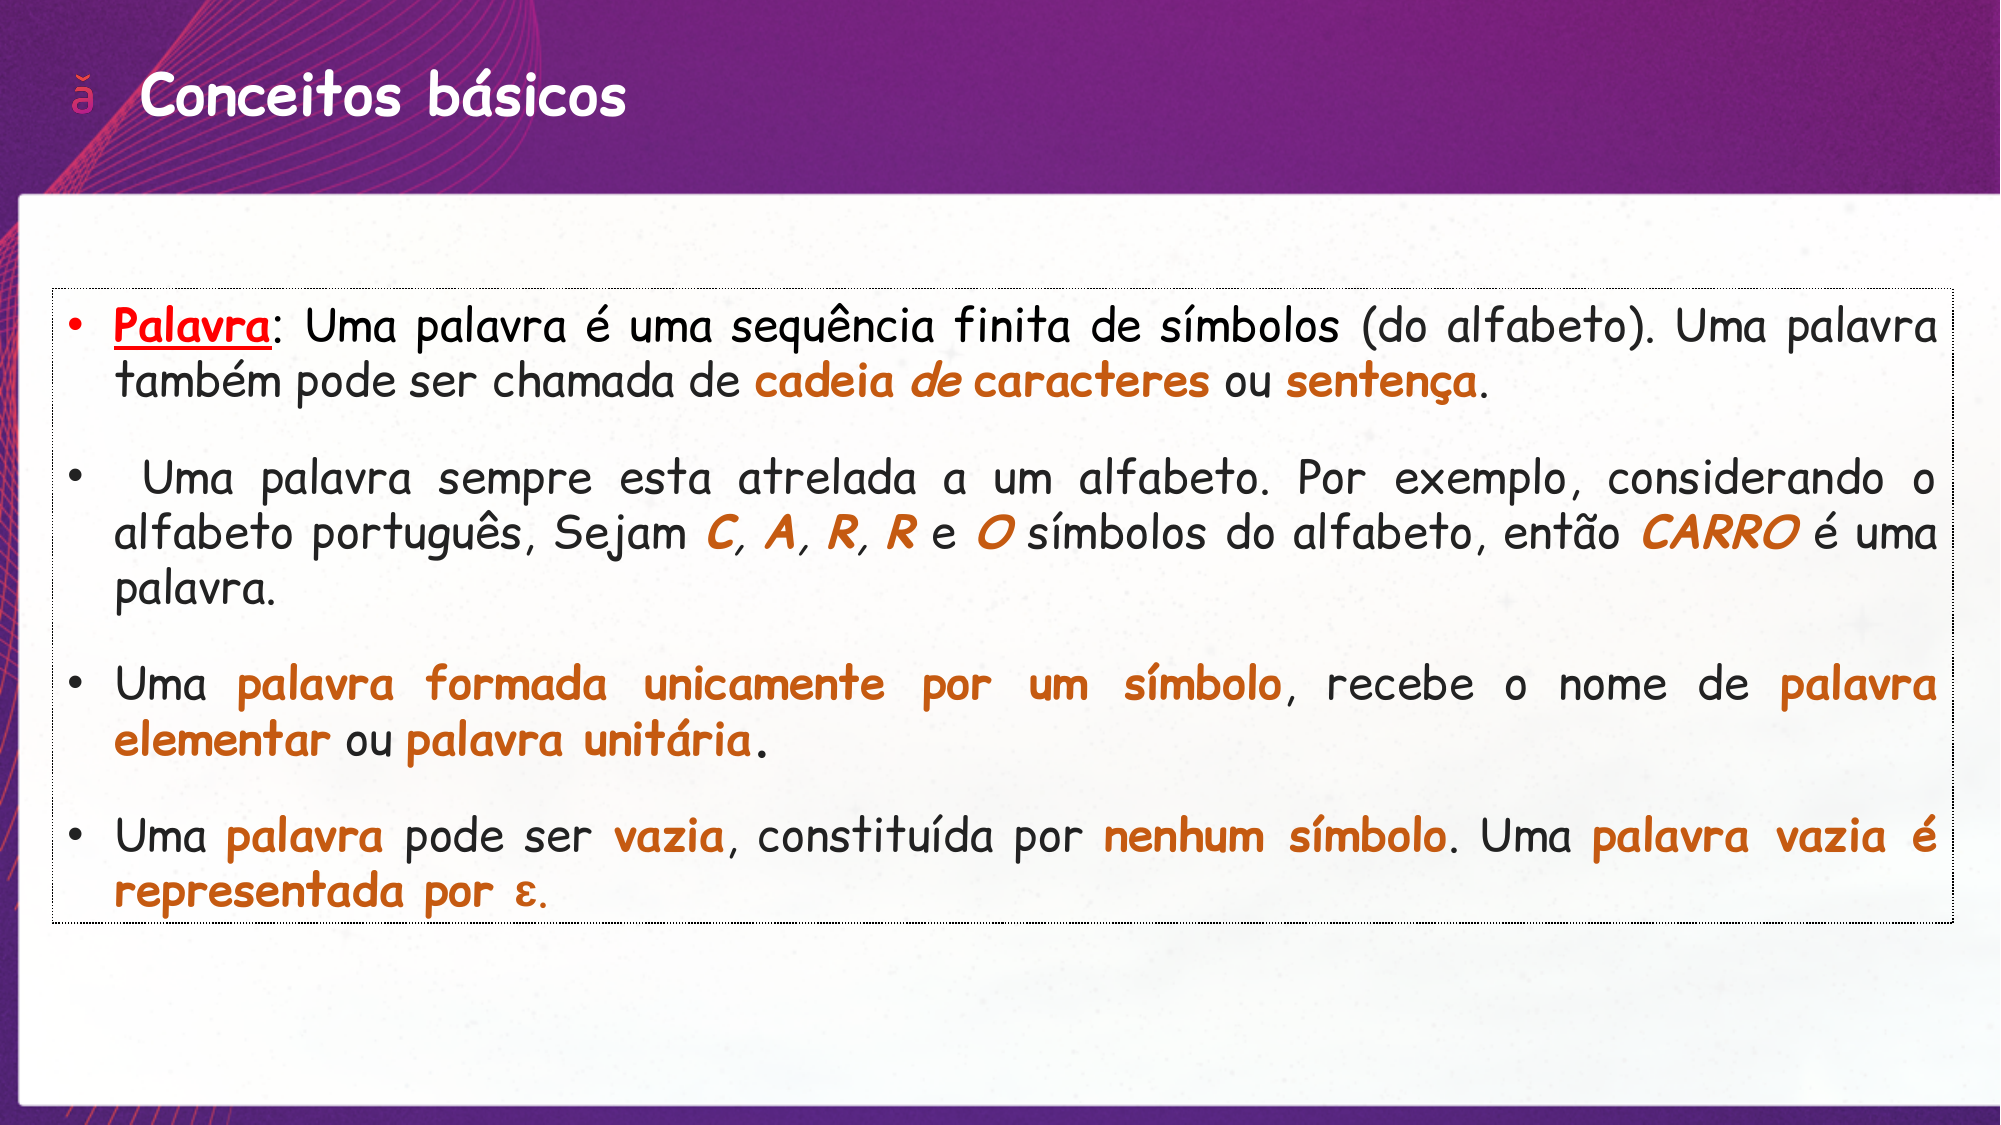

Conceitos básicos
Palavra: Uma palavra é uma sequência finita de símbolos (do alfabeto). Uma palavra também pode ser chamada de cadeia de caracteres ou sentença.
 Uma palavra sempre esta atrelada a um alfabeto. Por exemplo, considerando o alfabeto português, Sejam C, A, R, R e O símbolos do alfabeto, então CARRO é uma palavra.
Uma palavra formada unicamente por um símbolo, recebe o nome de palavra elementar ou palavra unitária.
Uma palavra pode ser vazia, constituída por nenhum símbolo. Uma palavra vazia é representada por ɛ.